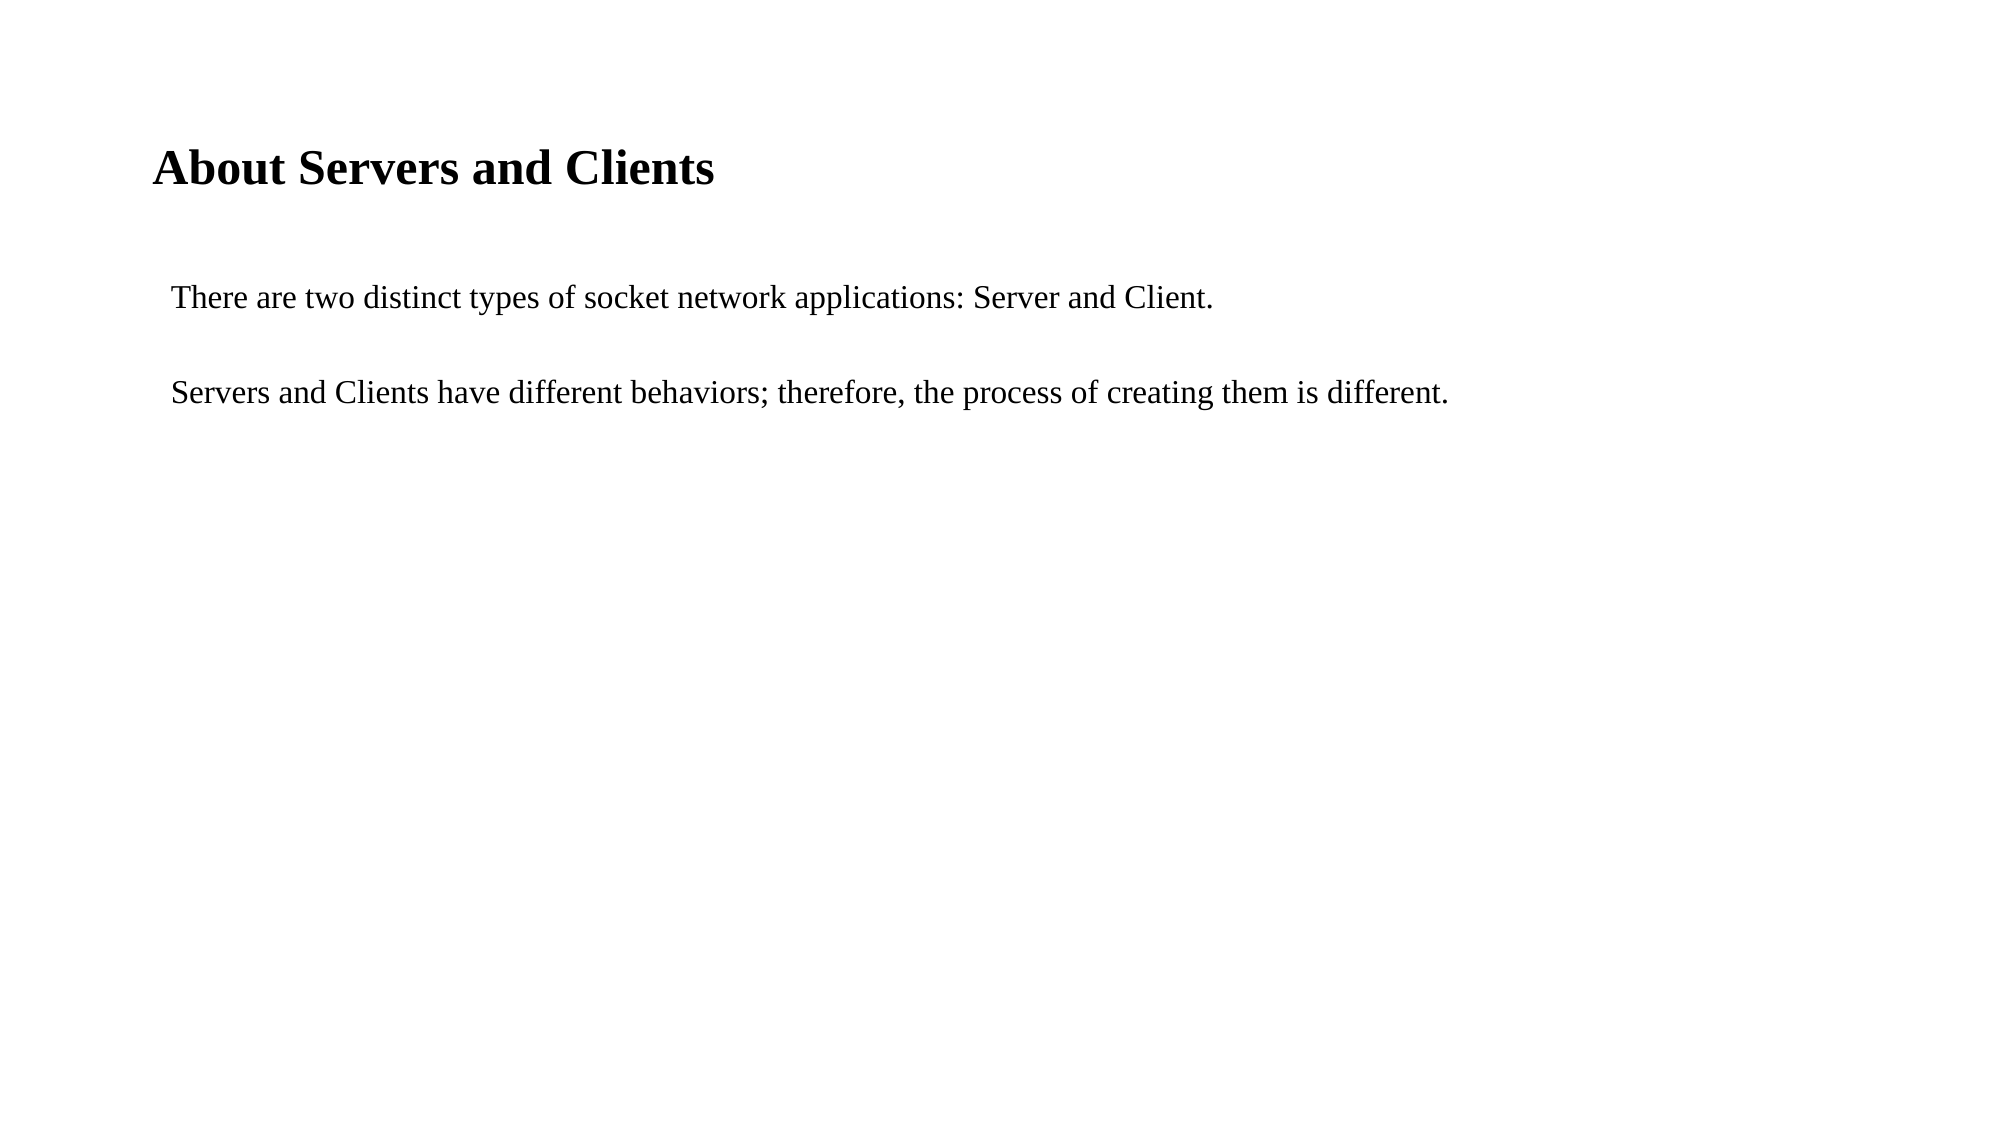

# About Servers and Clients
There are two distinct types of socket network applications: Server and Client.

Servers and Clients have different behaviors; therefore, the process of creating them is different.